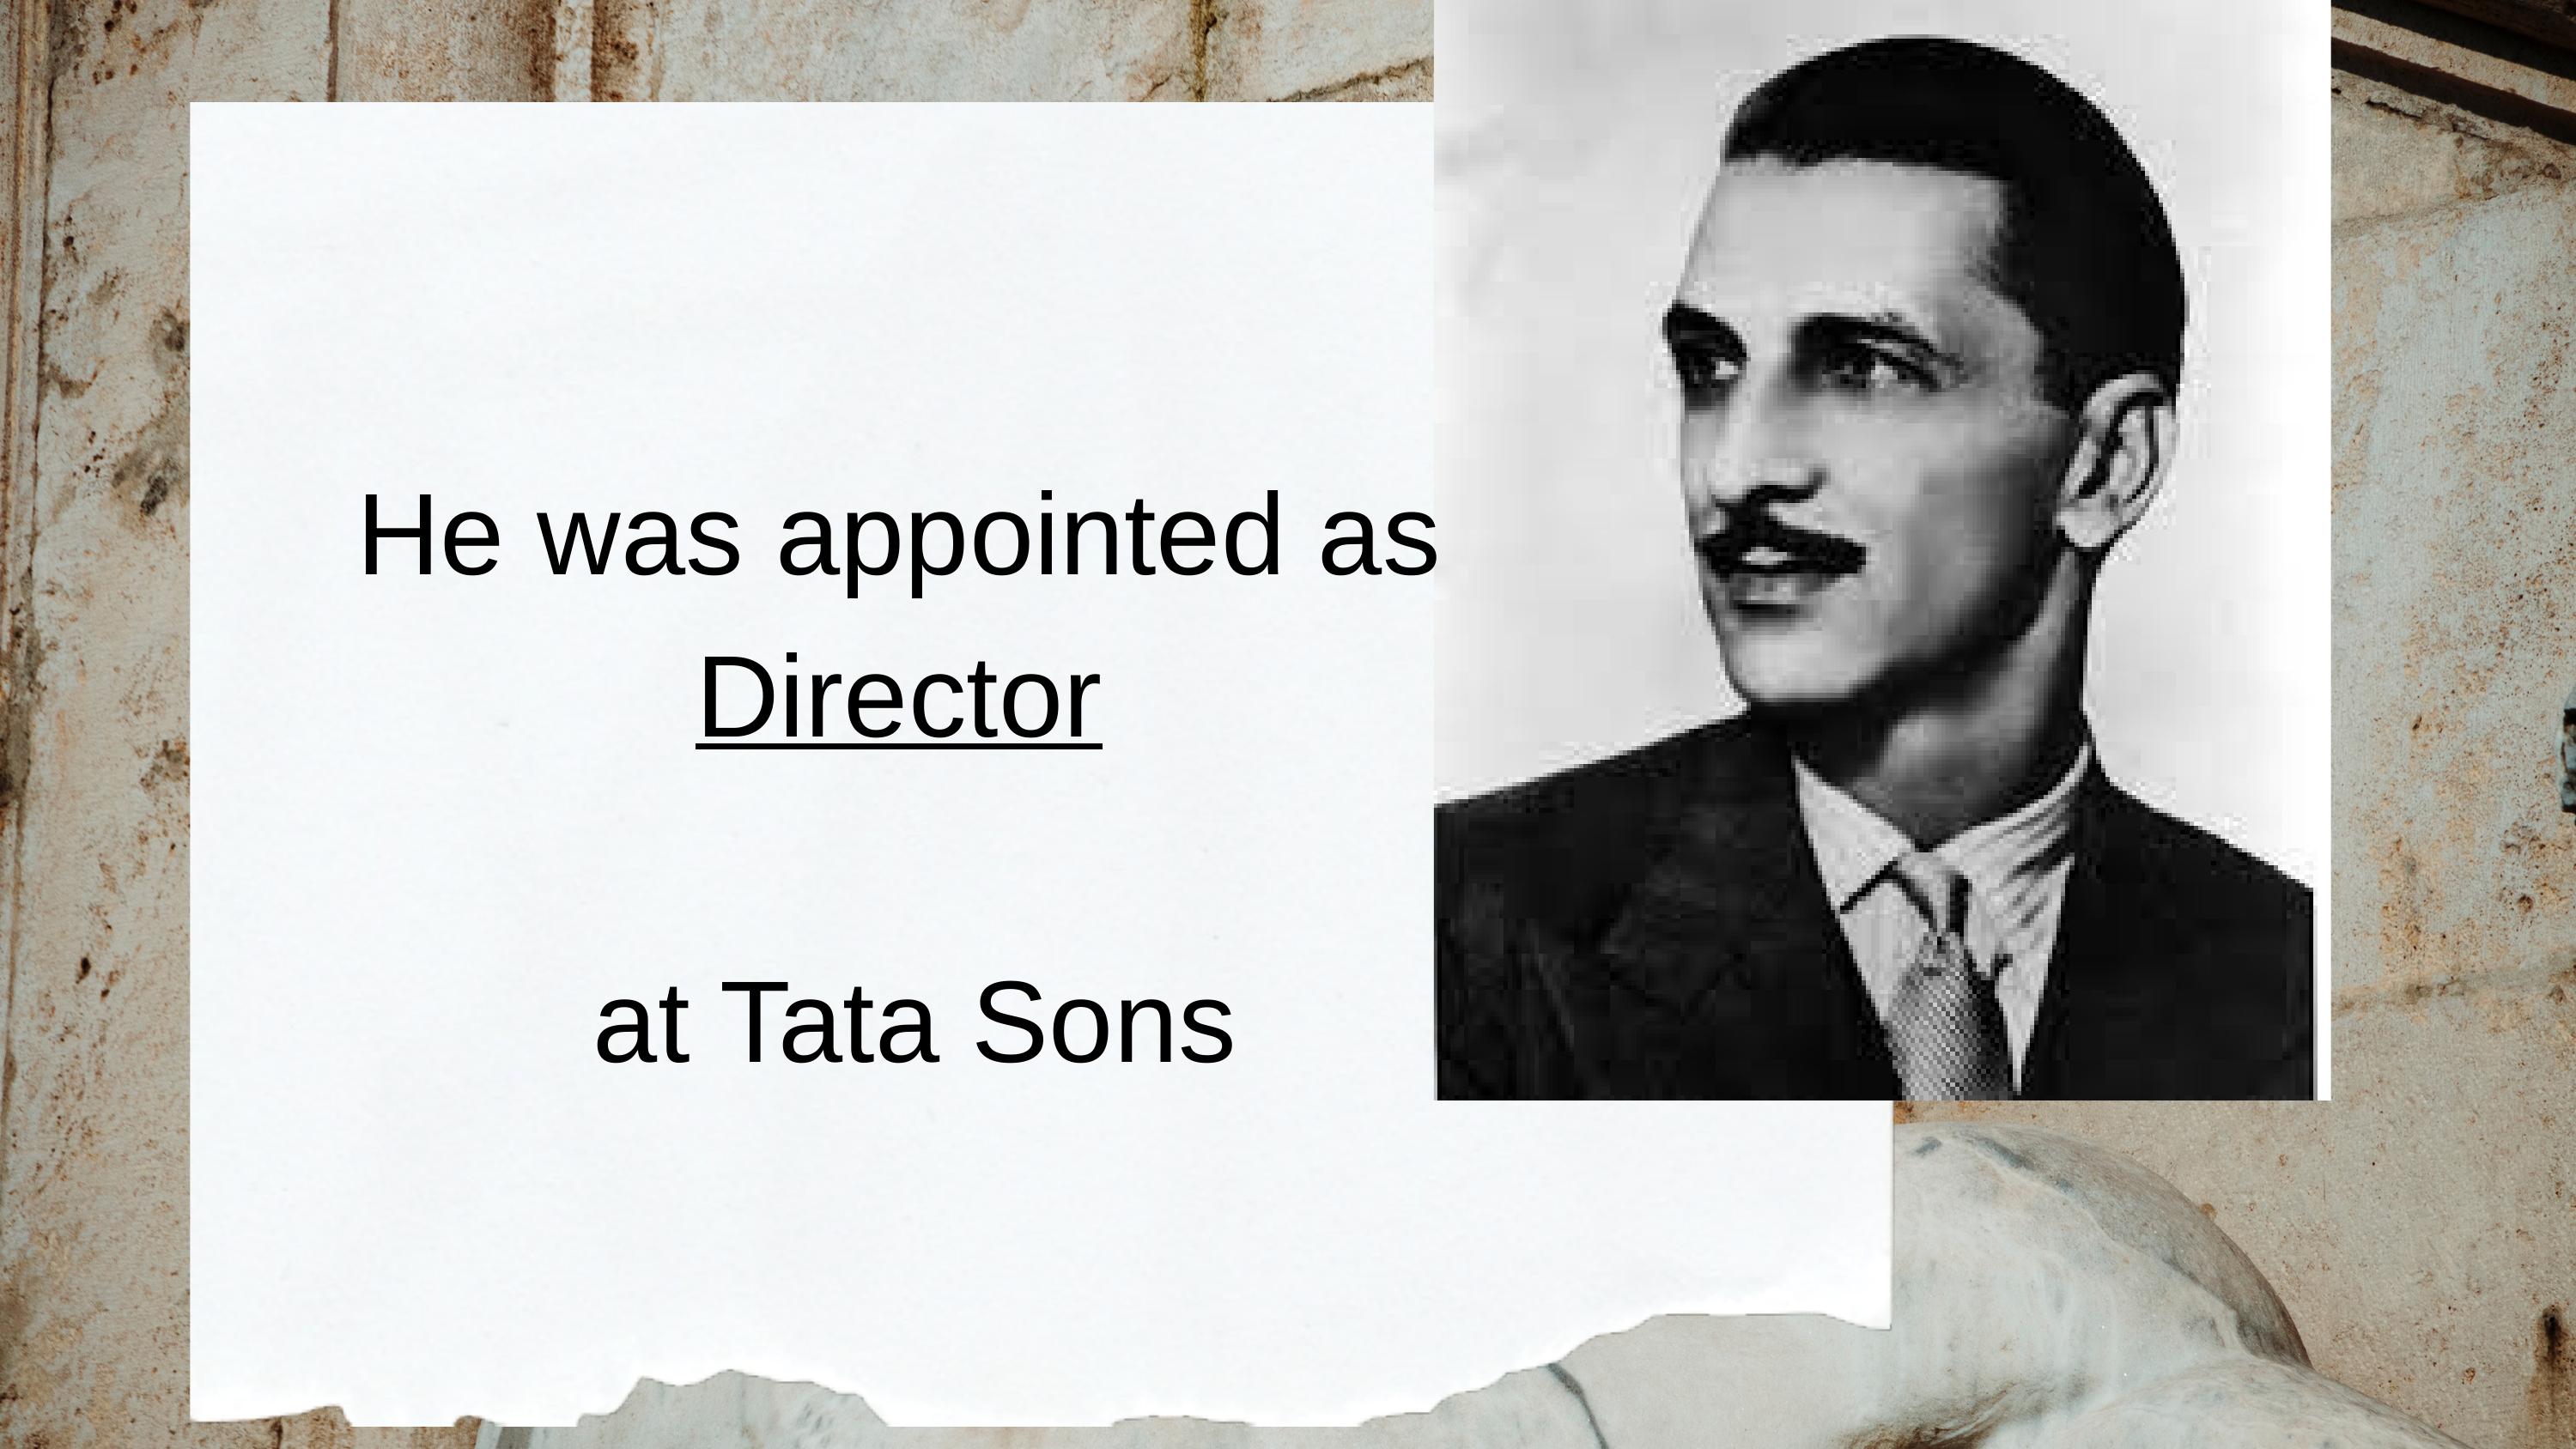

He was appointed as
Director

at Tata Sons